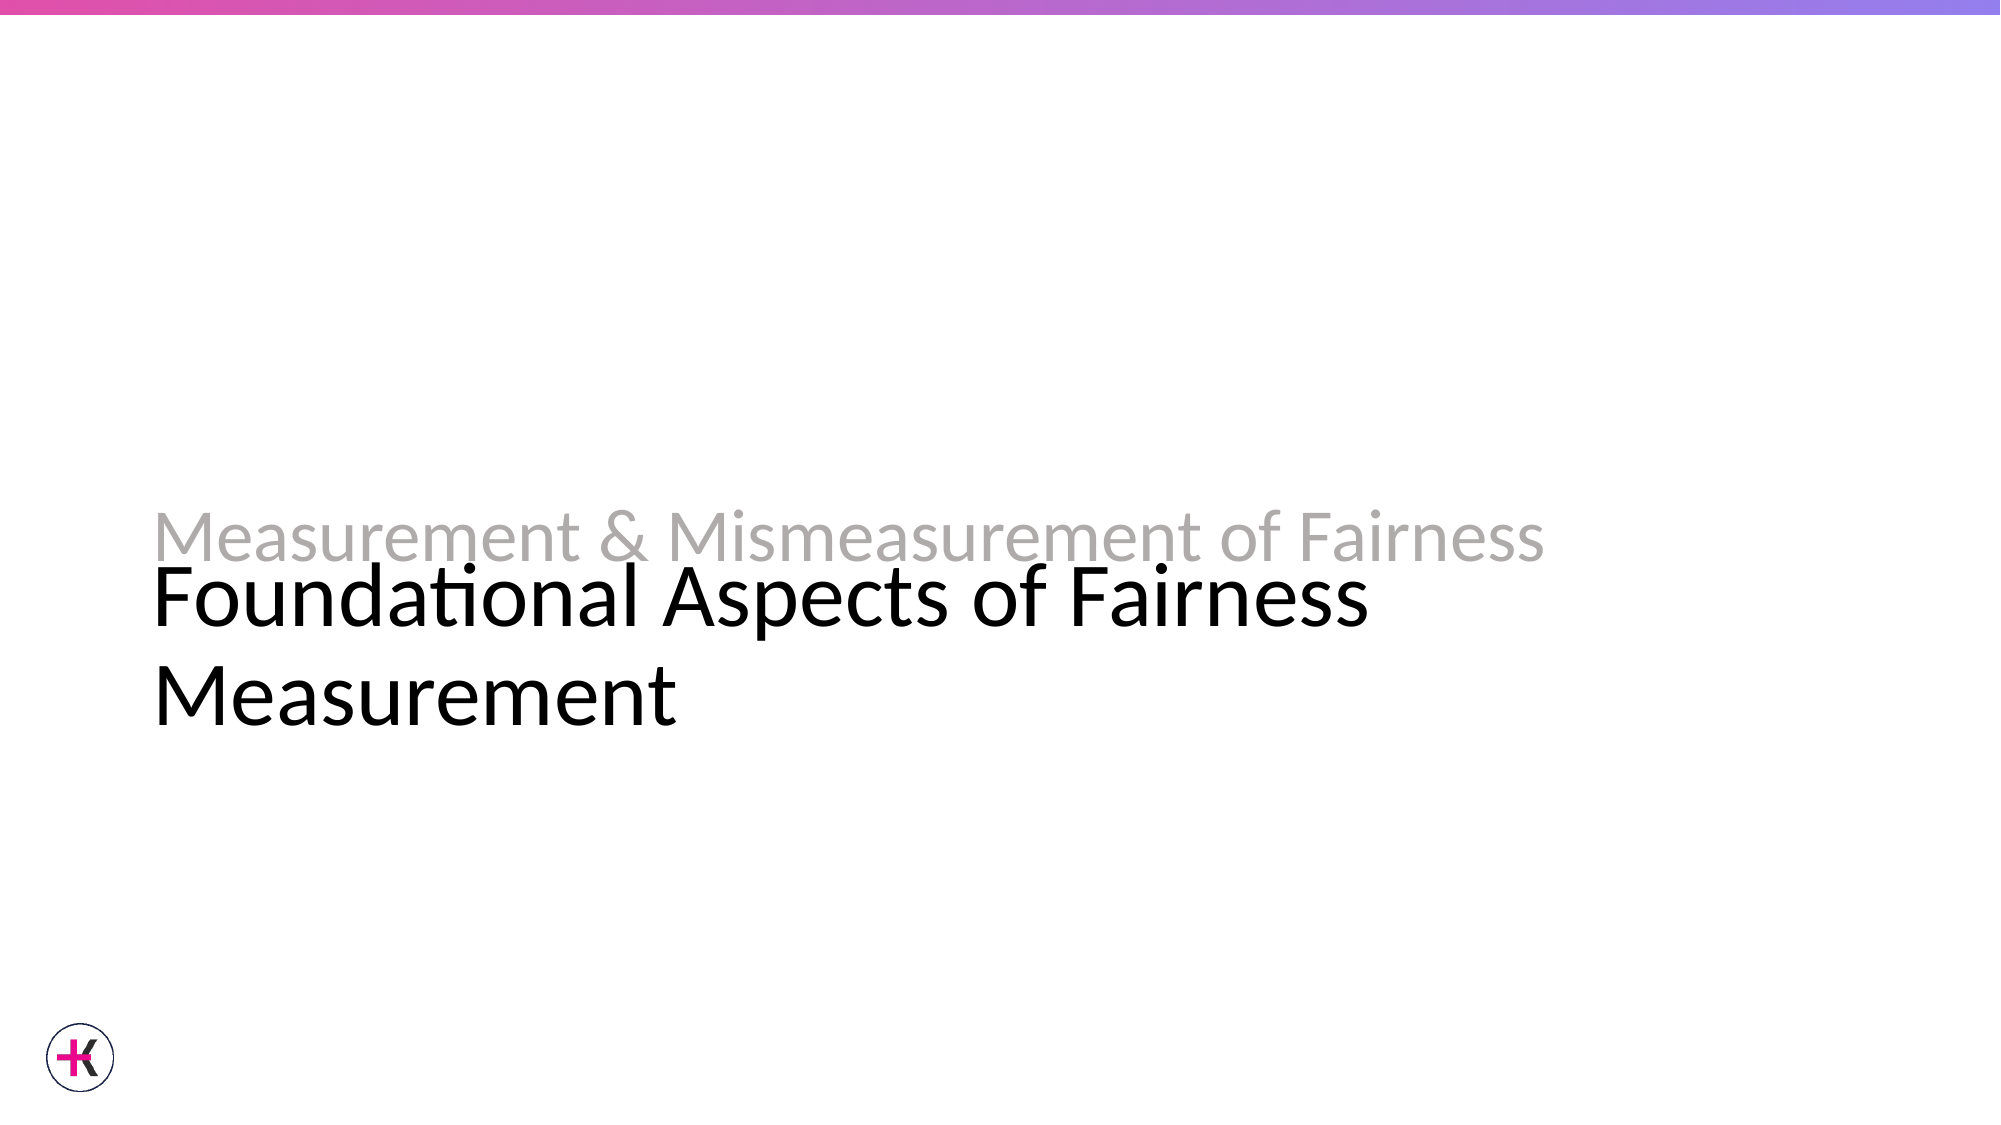

# Measurement & Mismeasurement of Fairness
Foundational Aspects of Fairness Measurement